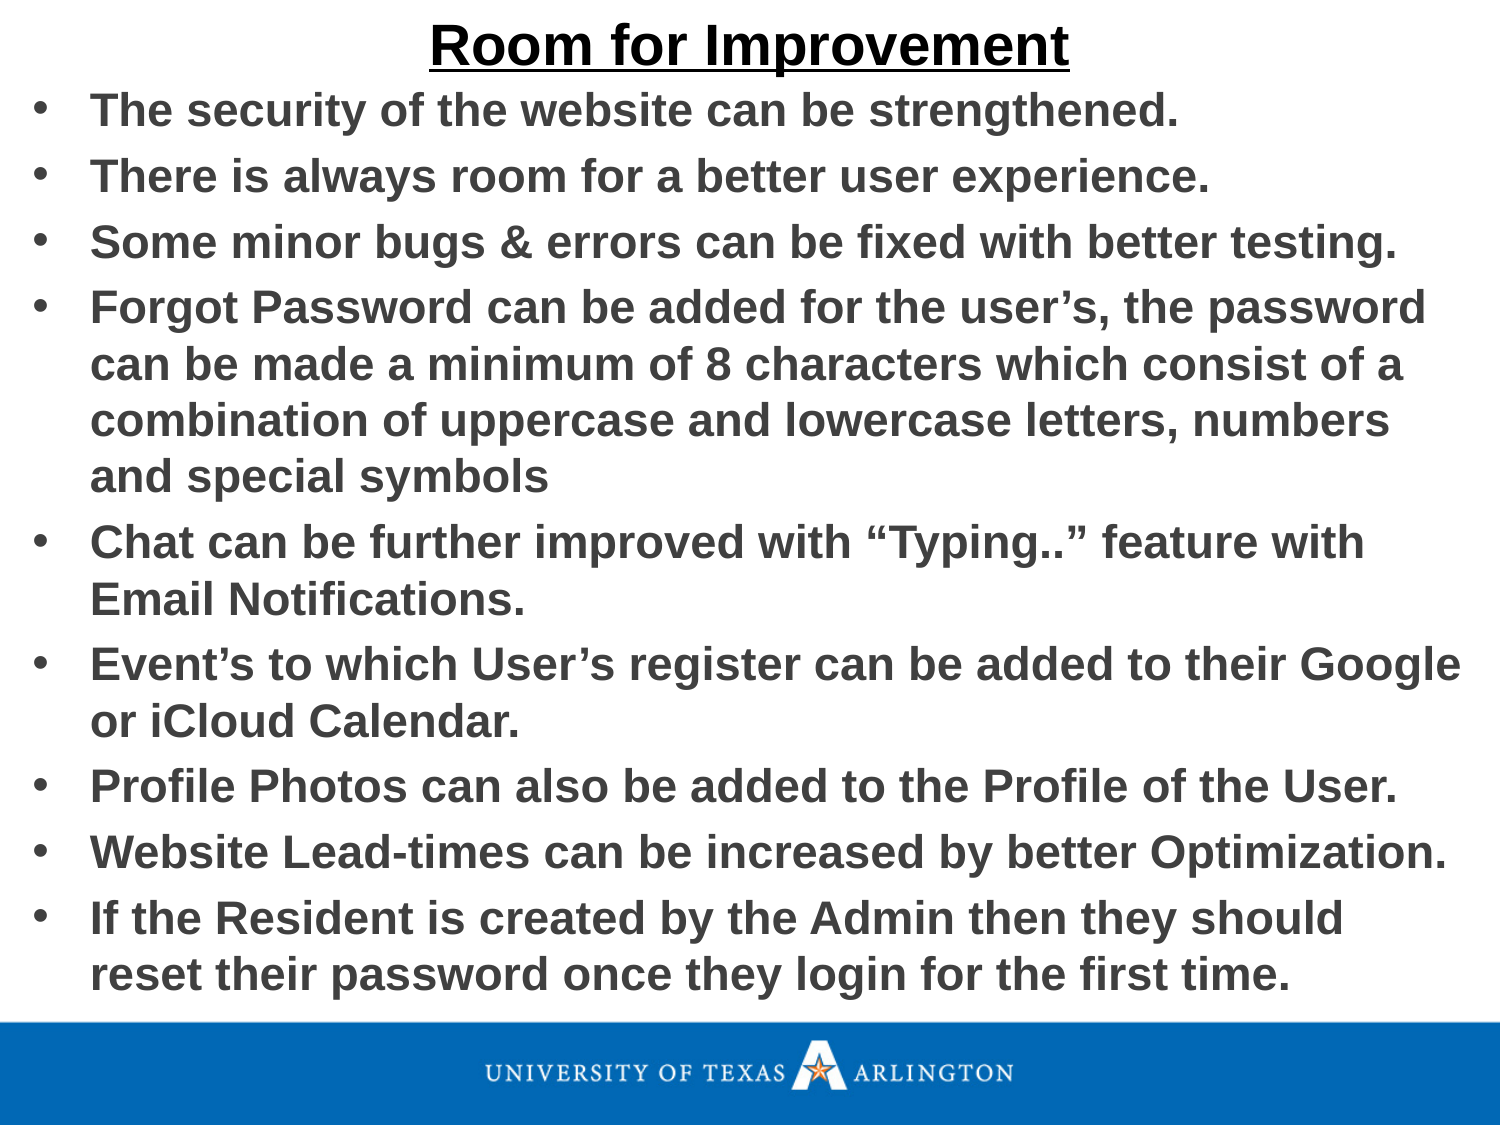

Room for Improvement
The security of the website can be strengthened.
There is always room for a better user experience.
Some minor bugs & errors can be fixed with better testing.
Forgot Password can be added for the user’s, the password can be made a minimum of 8 characters which consist of a combination of uppercase and lowercase letters, numbers and special symbols
Chat can be further improved with “Typing..” feature with Email Notifications.
Event’s to which User’s register can be added to their Google or iCloud Calendar.
Profile Photos can also be added to the Profile of the User.
Website Lead-times can be increased by better Optimization.
If the Resident is created by the Admin then they should reset their password once they login for the first time.